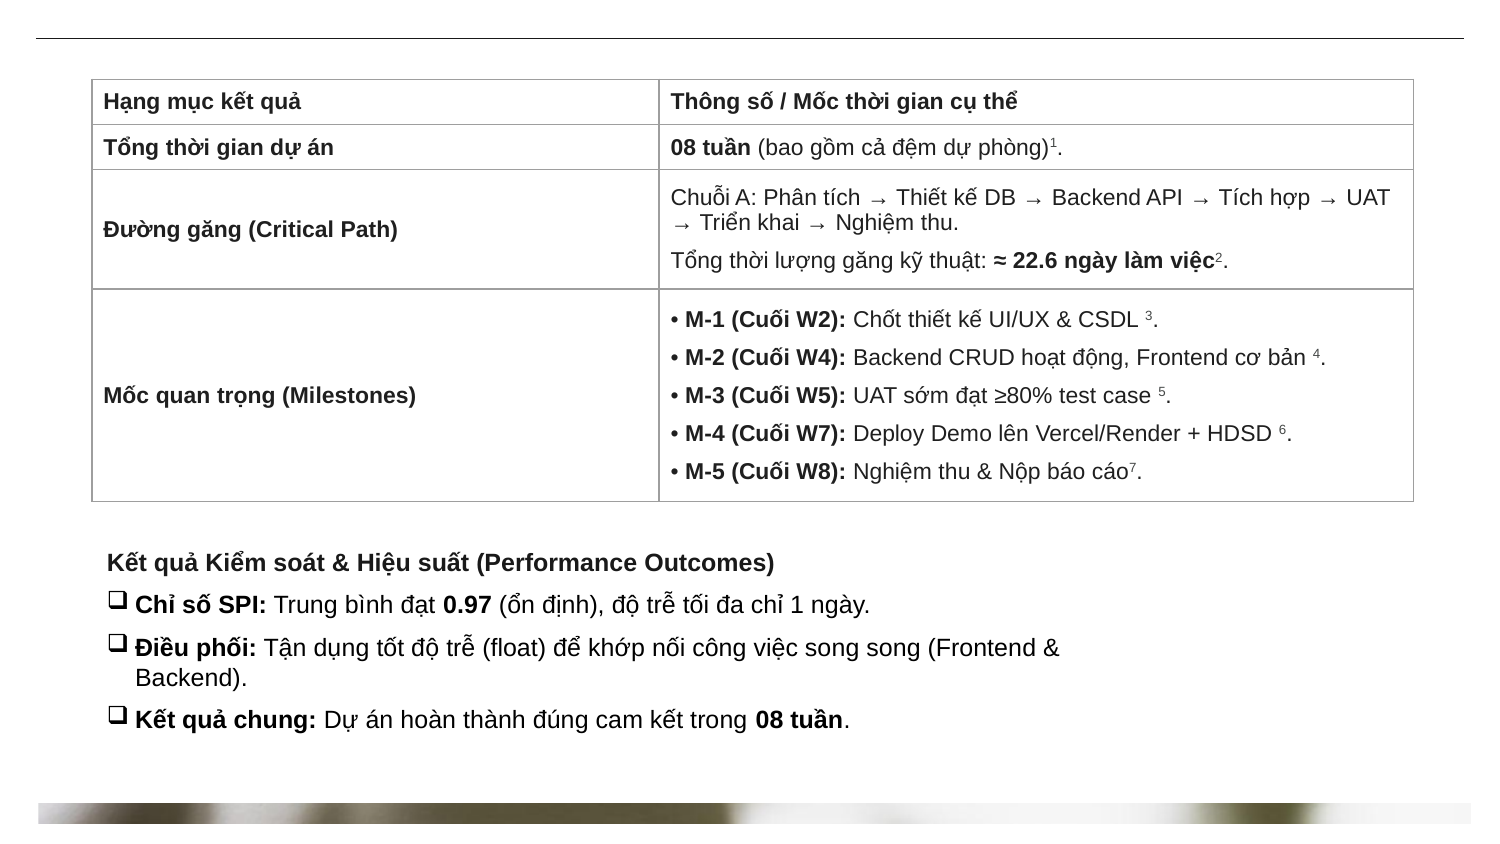

| Hạng mục kết quả | Thông số / Mốc thời gian cụ thể |
| --- | --- |
| Tổng thời gian dự án | 08 tuần (bao gồm cả đệm dự phòng)1. |
| Đường găng (Critical Path) | Chuỗi A: Phân tích → Thiết kế DB → Backend API → Tích hợp → UAT → Triển khai → Nghiệm thu. Tổng thời lượng găng kỹ thuật: ≈ 22.6 ngày làm việc2. |
| Mốc quan trọng (Milestones) | • M-1 (Cuối W2): Chốt thiết kế UI/UX & CSDL 3. • M-2 (Cuối W4): Backend CRUD hoạt động, Frontend cơ bản 4. • M-3 (Cuối W5): UAT sớm đạt ≥80% test case 5. • M-4 (Cuối W7): Deploy Demo lên Vercel/Render + HDSD 6. • M-5 (Cuối W8): Nghiệm thu & Nộp báo cáo7. |
Kết quả Kiểm soát & Hiệu suất (Performance Outcomes)
Chỉ số SPI: Trung bình đạt 0.97 (ổn định), độ trễ tối đa chỉ 1 ngày.
Điều phối: Tận dụng tốt độ trễ (float) để khớp nối công việc song song (Frontend & Backend).
Kết quả chung: Dự án hoàn thành đúng cam kết trong 08 tuần.